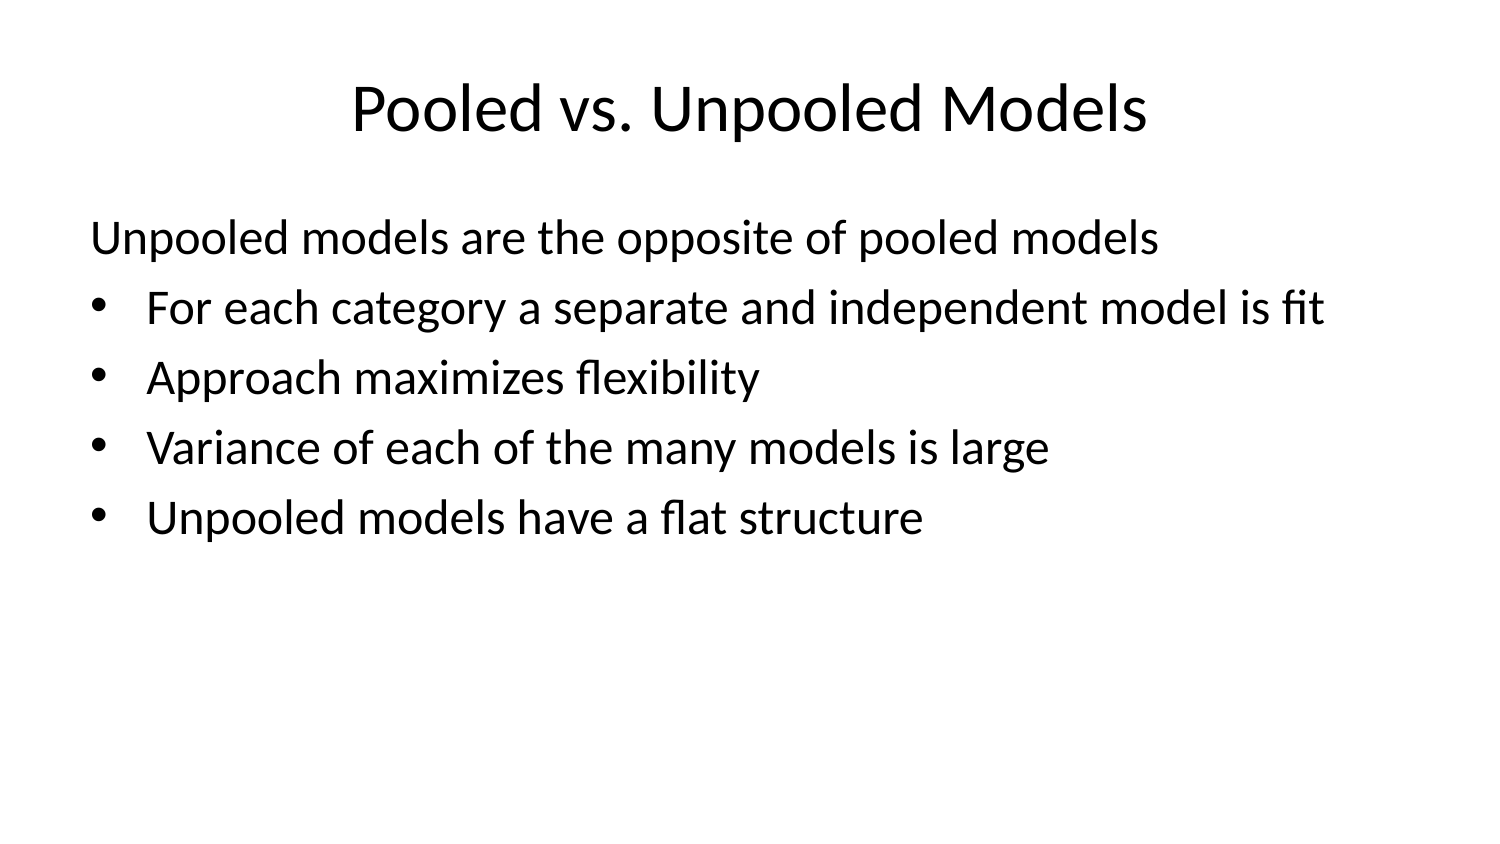

# Pooled vs. Unpooled Models
Unpooled models are the opposite of pooled models
For each category a separate and independent model is fit
Approach maximizes flexibility
Variance of each of the many models is large
Unpooled models have a flat structure